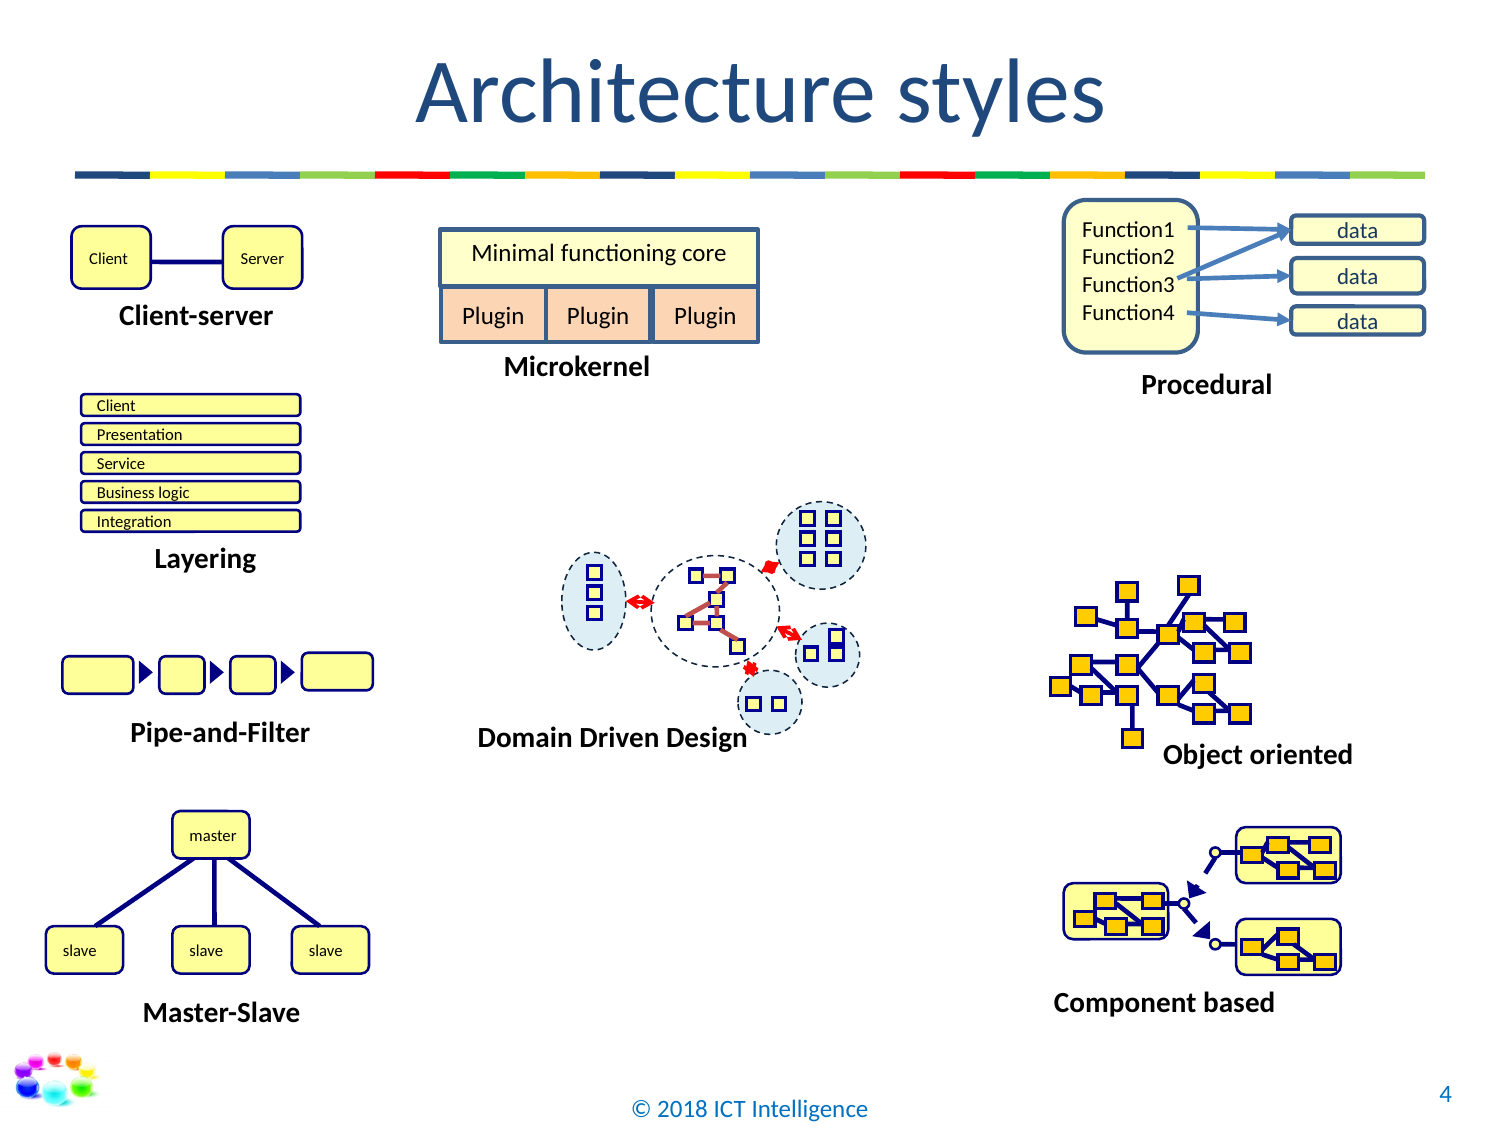

# Architecture styles

Function1
Function2
Function3
Function4

data
Client
Server

Minimal functioning core

data
Plugin
Plugin
Plugin
Client-server
data
Microkernel
Procedural
Client
Presentation
Service
Business logic
Integration

Layering

Pipe-and-Filter
Domain Driven Design
Object oriented
master

slave
slave
slave
Component based
Master-Slave
4
© 2018 ICT Intelligence